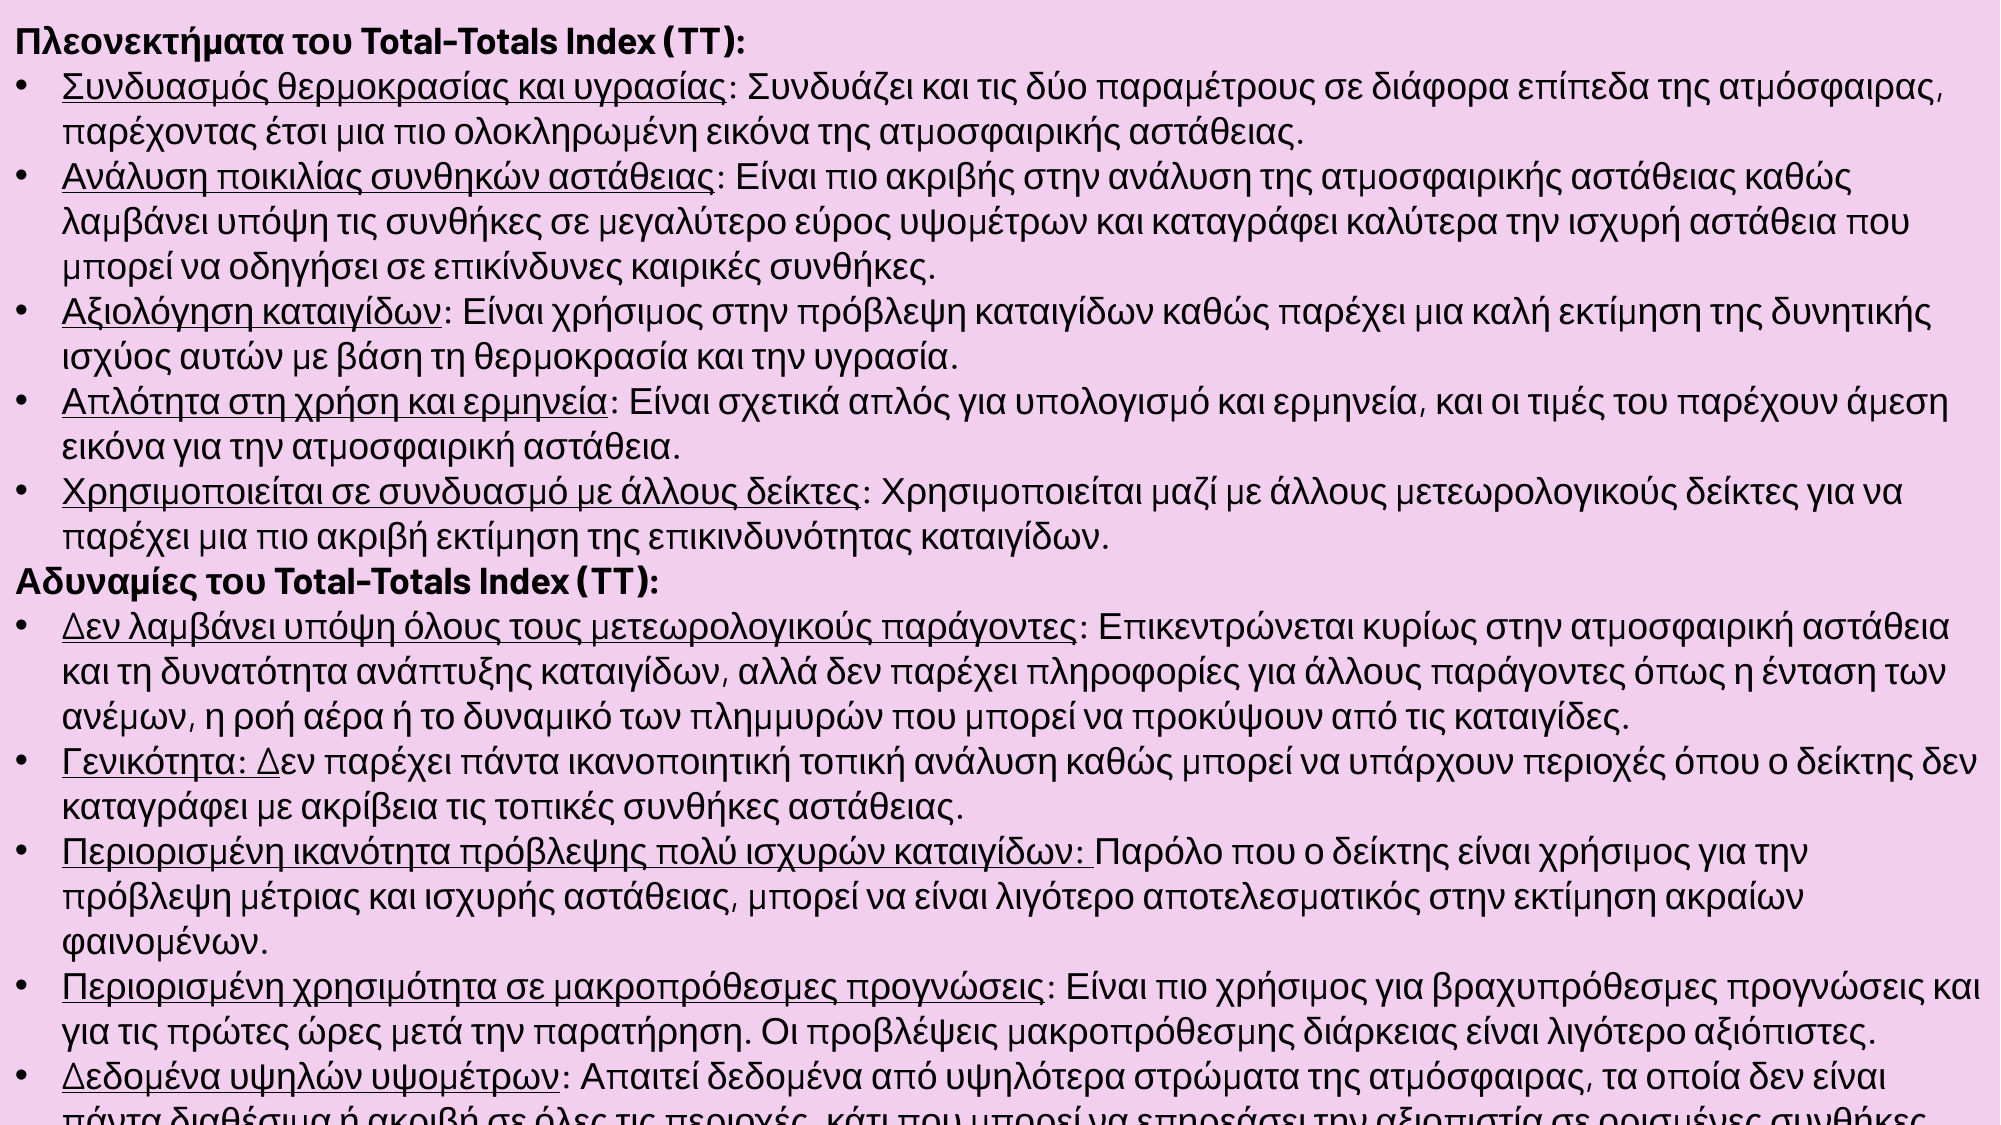

Πλεονεκτήματα του Total-Totals Index (TT):
Συνδυασμός θερμοκρασίας και υγρασίας: Συνδυάζει και τις δύο παραμέτρους σε διάφορα επίπεδα της ατμόσφαιρας, παρέχοντας έτσι μια πιο ολοκληρωμένη εικόνα της ατμοσφαιρικής αστάθειας.
Ανάλυση ποικιλίας συνθηκών αστάθειας: Είναι πιο ακριβής στην ανάλυση της ατμοσφαιρικής αστάθειας καθώς λαμβάνει υπόψη τις συνθήκες σε μεγαλύτερο εύρος υψομέτρων και καταγράφει καλύτερα την ισχυρή αστάθεια που μπορεί να οδηγήσει σε επικίνδυνες καιρικές συνθήκες.
Αξιολόγηση καταιγίδων: Είναι χρήσιμος στην πρόβλεψη καταιγίδων καθώς παρέχει μια καλή εκτίμηση της δυνητικής ισχύος αυτών με βάση τη θερμοκρασία και την υγρασία.
Απλότητα στη χρήση και ερμηνεία: Είναι σχετικά απλός για υπολογισμό και ερμηνεία, και οι τιμές του παρέχουν άμεση εικόνα για την ατμοσφαιρική αστάθεια.
Χρησιμοποιείται σε συνδυασμό με άλλους δείκτες: Χρησιμοποιείται μαζί με άλλους μετεωρολογικούς δείκτες για να παρέχει μια πιο ακριβή εκτίμηση της επικινδυνότητας καταιγίδων.
Αδυναμίες του Total-Totals Index (TT):
Δεν λαμβάνει υπόψη όλους τους μετεωρολογικούς παράγοντες: Επικεντρώνεται κυρίως στην ατμοσφαιρική αστάθεια και τη δυνατότητα ανάπτυξης καταιγίδων, αλλά δεν παρέχει πληροφορίες για άλλους παράγοντες όπως η ένταση των ανέμων, η ροή αέρα ή το δυναμικό των πλημμυρών που μπορεί να προκύψουν από τις καταιγίδες.
Γενικότητα: Δεν παρέχει πάντα ικανοποιητική τοπική ανάλυση καθώς μπορεί να υπάρχουν περιοχές όπου ο δείκτης δεν καταγράφει με ακρίβεια τις τοπικές συνθήκες αστάθειας.
Περιορισμένη ικανότητα πρόβλεψης πολύ ισχυρών καταιγίδων: Παρόλο που ο δείκτης είναι χρήσιμος για την πρόβλεψη μέτριας και ισχυρής αστάθειας, μπορεί να είναι λιγότερο αποτελεσματικός στην εκτίμηση ακραίων φαινομένων.
Περιορισμένη χρησιμότητα σε μακροπρόθεσμες προγνώσεις: Είναι πιο χρήσιμος για βραχυπρόθεσμες προγνώσεις και για τις πρώτες ώρες μετά την παρατήρηση. Οι προβλέψεις μακροπρόθεσμης διάρκειας είναι λιγότερο αξιόπιστες.
Δεδομένα υψηλών υψομέτρων: Απαιτεί δεδομένα από υψηλότερα στρώματα της ατμόσφαιρας, τα οποία δεν είναι πάντα διαθέσιμα ή ακριβή σε όλες τις περιοχές, κάτι που μπορεί να επηρεάσει την αξιοπιστία σε ορισμένες συνθήκες.